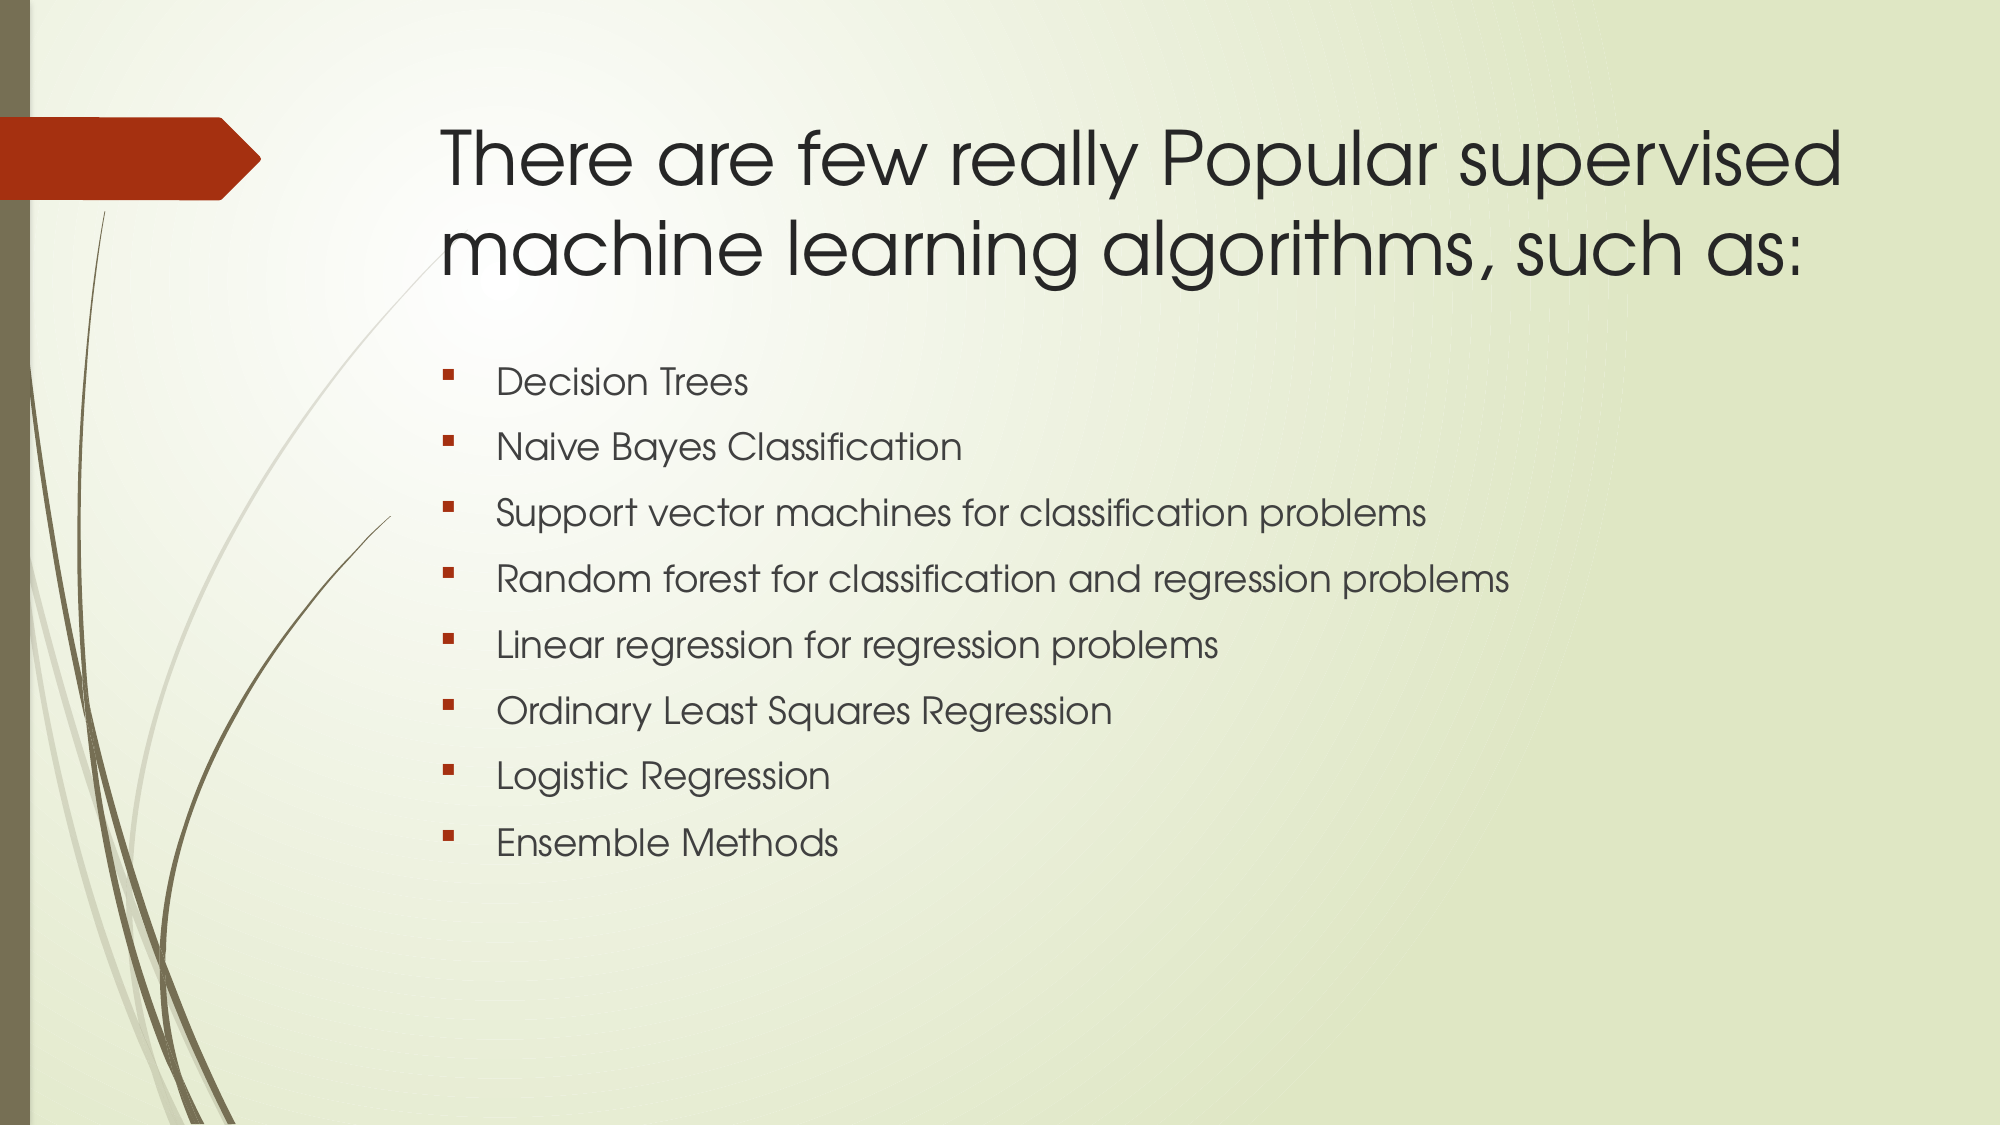

# There are few really Popular supervised machine learning algorithms, such as:
Decision Trees
Naive Bayes Classification
Support vector machines for classification problems
Random forest for classification and regression problems
Linear regression for regression problems
Ordinary Least Squares Regression
Logistic Regression
Ensemble Methods